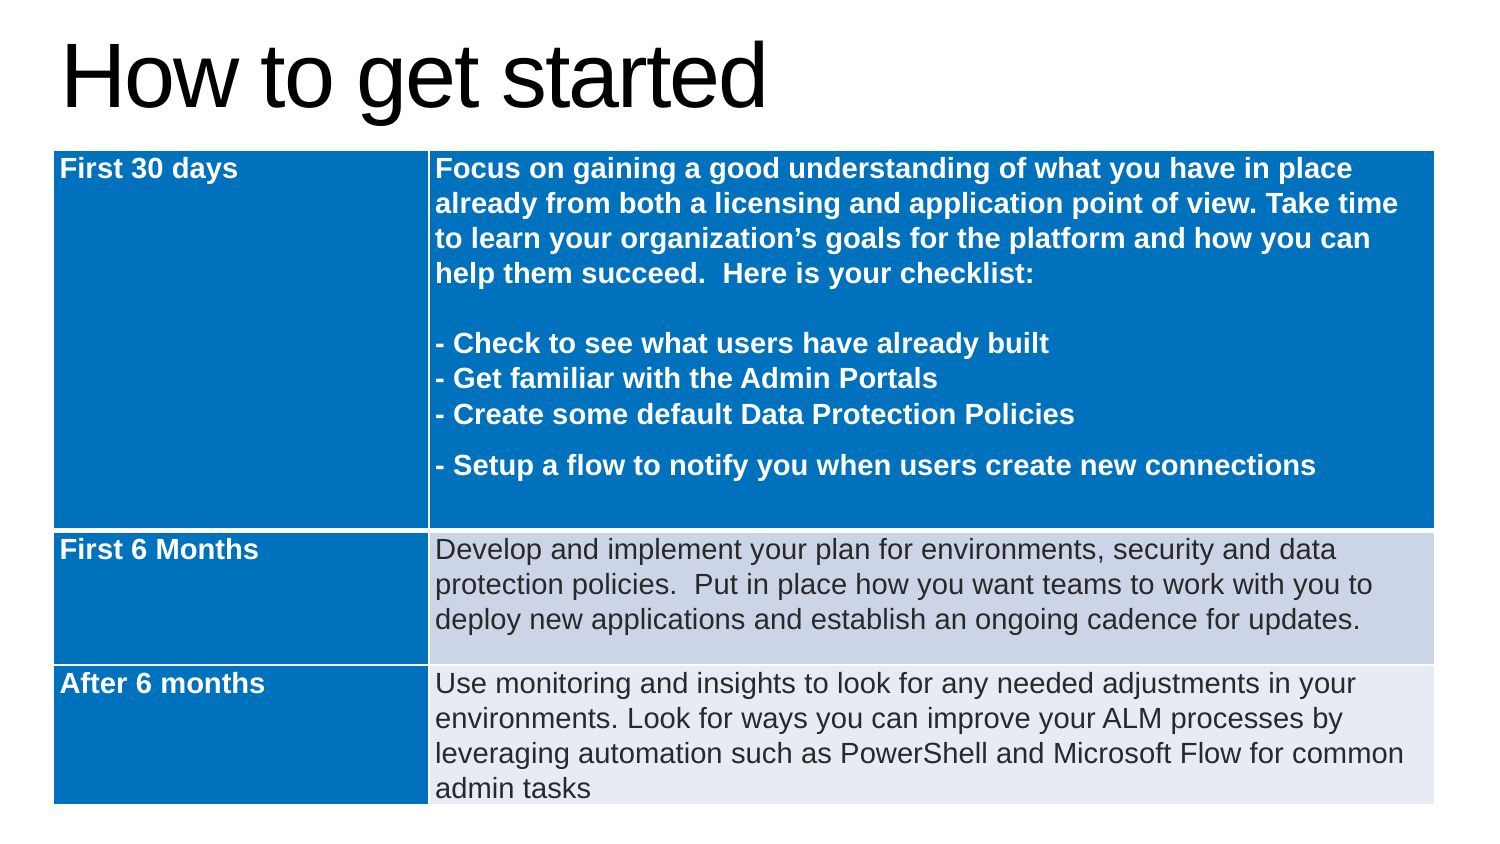

# How to get started
| First 30 days | Focus on gaining a good understanding of what you have in place already from both a licensing and application point of view. Take time to learn your organization’s goals for the platform and how you can help them succeed. Here is your checklist: - Check to see what users have already built - Get familiar with the Admin Portals - Create some default Data Protection Policies - Setup a flow to notify you when users create new connections |
| --- | --- |
| First 6 Months | Develop and implement your plan for environments, security and data protection policies. Put in place how you want teams to work with you to deploy new applications and establish an ongoing cadence for updates. |
| After 6 months | Use monitoring and insights to look for any needed adjustments in your environments. Look for ways you can improve your ALM processes by leveraging automation such as PowerShell and Microsoft Flow for common admin tasks |